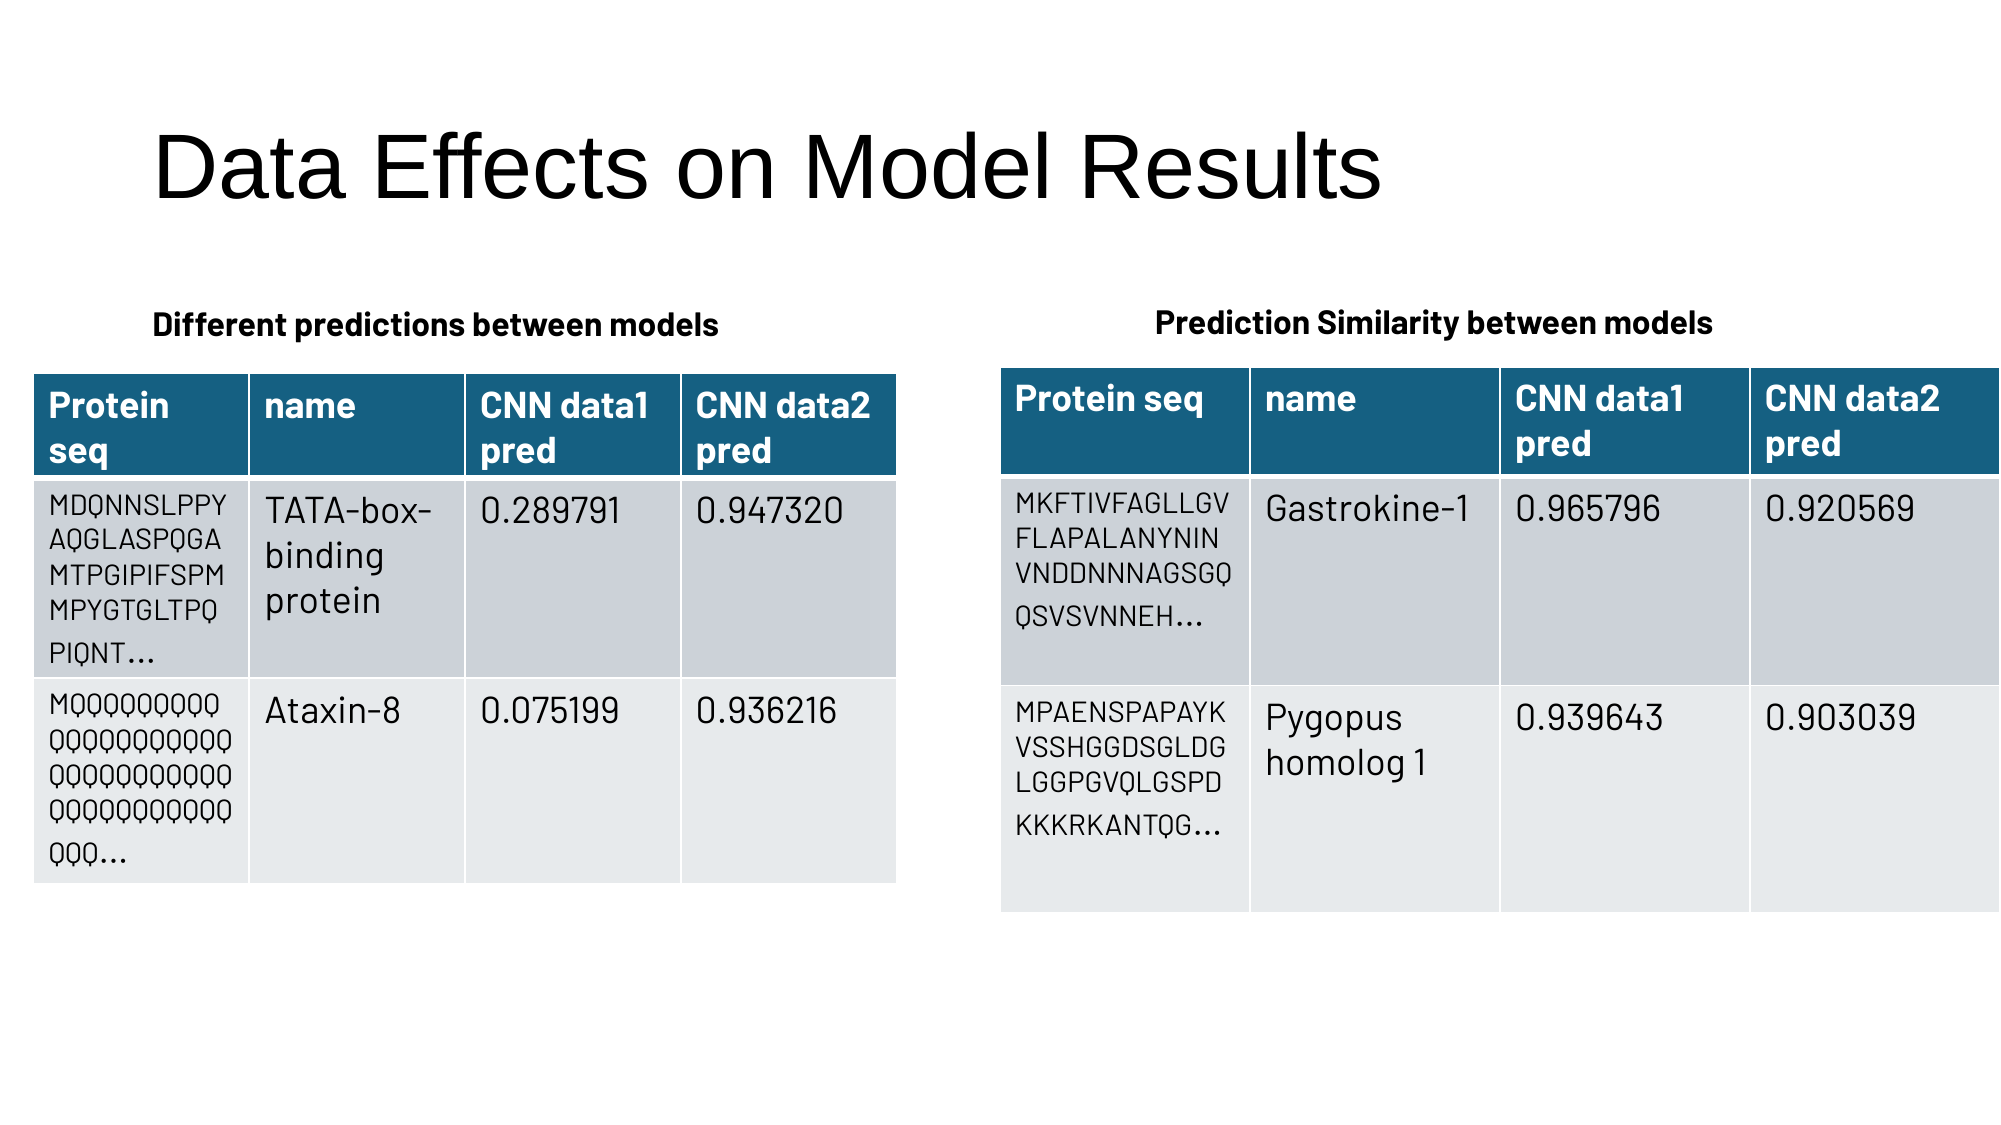

# Data Effects on Model Results
Prediction Similarity between models
Different predictions between models
| Protein seq | name | CNN data1 pred | CNN data2 pred |
| --- | --- | --- | --- |
| MKFTIVFAGLLGVFLAPALANYNINVNDDNNNAGSGQQSVSVNNEH… | Gastrokine-1 | 0.965796 | 0.920569 |
| MPAENSPAPAYKVSSHGGDSGLDGLGGPGVQLGSPDKKKRKANTQG… | Pygopus homolog 1 | 0.939643 | 0.903039 |
| Protein seq | name | CNN data1 pred | CNN data2 pred |
| --- | --- | --- | --- |
| MDQNNSLPPYAQGLASPQGAMTPGIPIFSPMMPYGTGLTPQPIQNT… | TATA-box-binding protein | 0.289791 | 0.947320 |
| MQQQQQQQQQQQQQQQQQQQQQQQQQQQQQQQQQQQQQQQQQQQQQ… | Ataxin-8 | 0.075199 | 0.936216 |